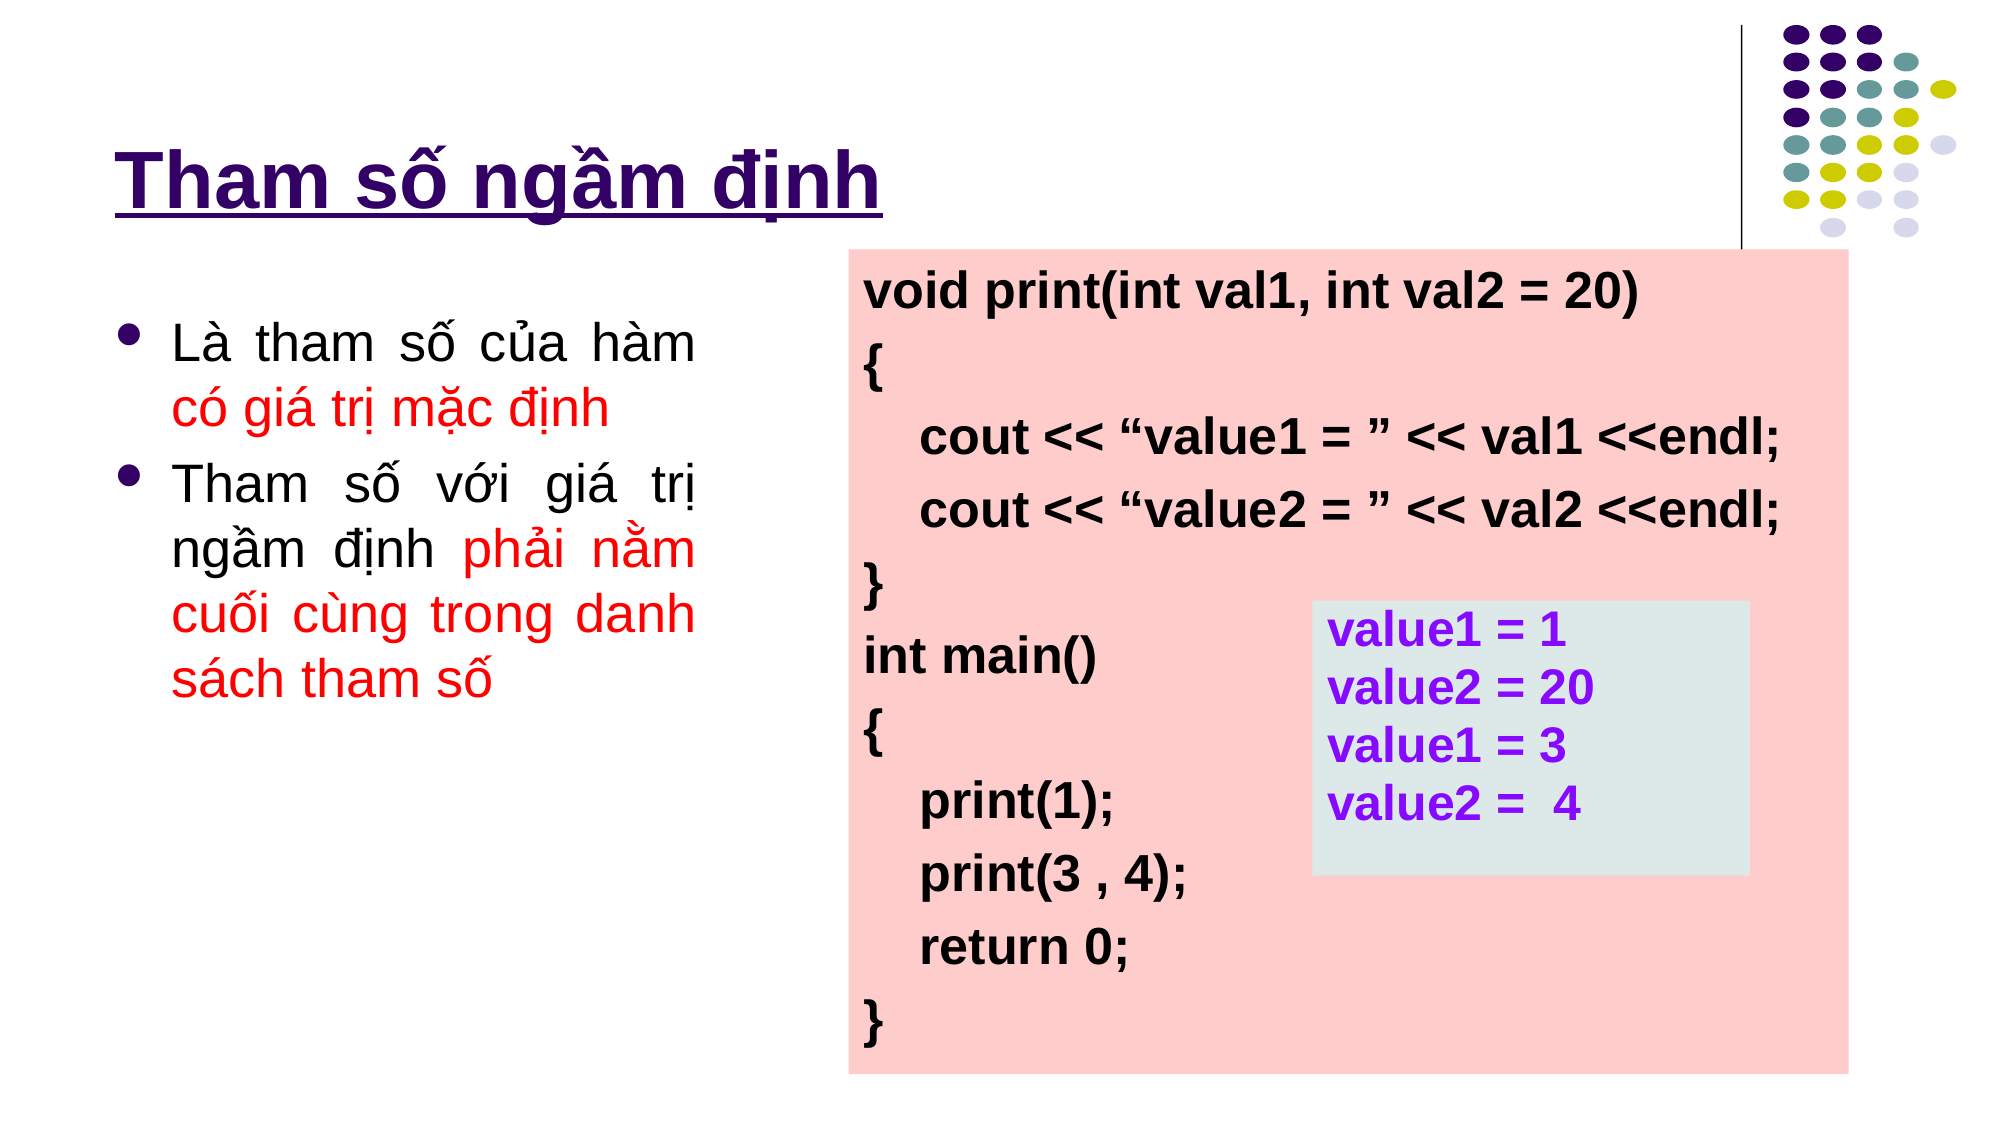

# Tham số ngầm định
void print(int val1, int val2 = 20)
{
	cout << “value1 = ” << val1 <<endl;
	cout << “value2 = ” << val2 <<endl;
}
int main()
{
	print(1);
	print(3 , 4);
	return 0;
}
Là tham số của hàm có giá trị mặc định
Tham số với giá trị ngầm định phải nằm cuối cùng trong danh sách tham số
value1 = 1
value2 = 20
value1 = 3
value2 =  4